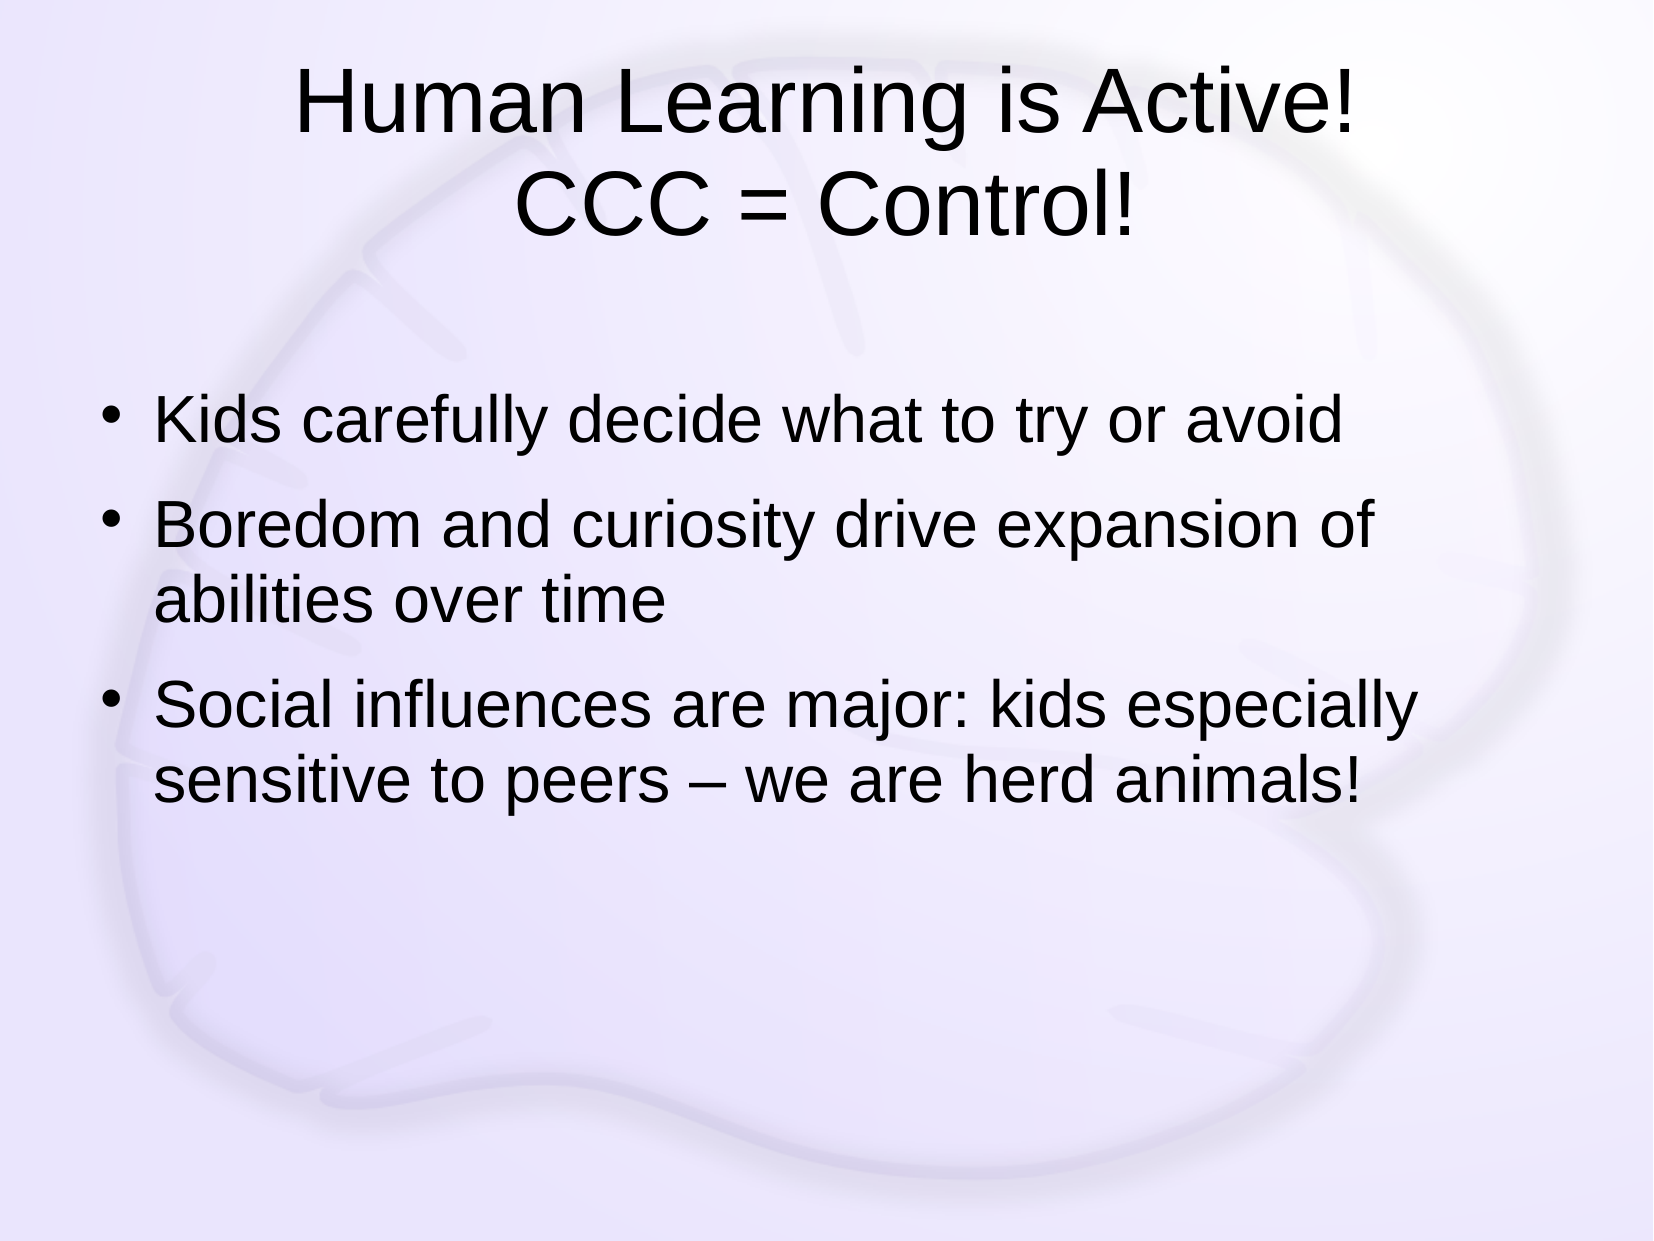

# Human Learning is Active! CCC = Control!
Kids carefully decide what to try or avoid
Boredom and curiosity drive expansion of abilities over time
Social influences are major: kids especially sensitive to peers – we are herd animals!